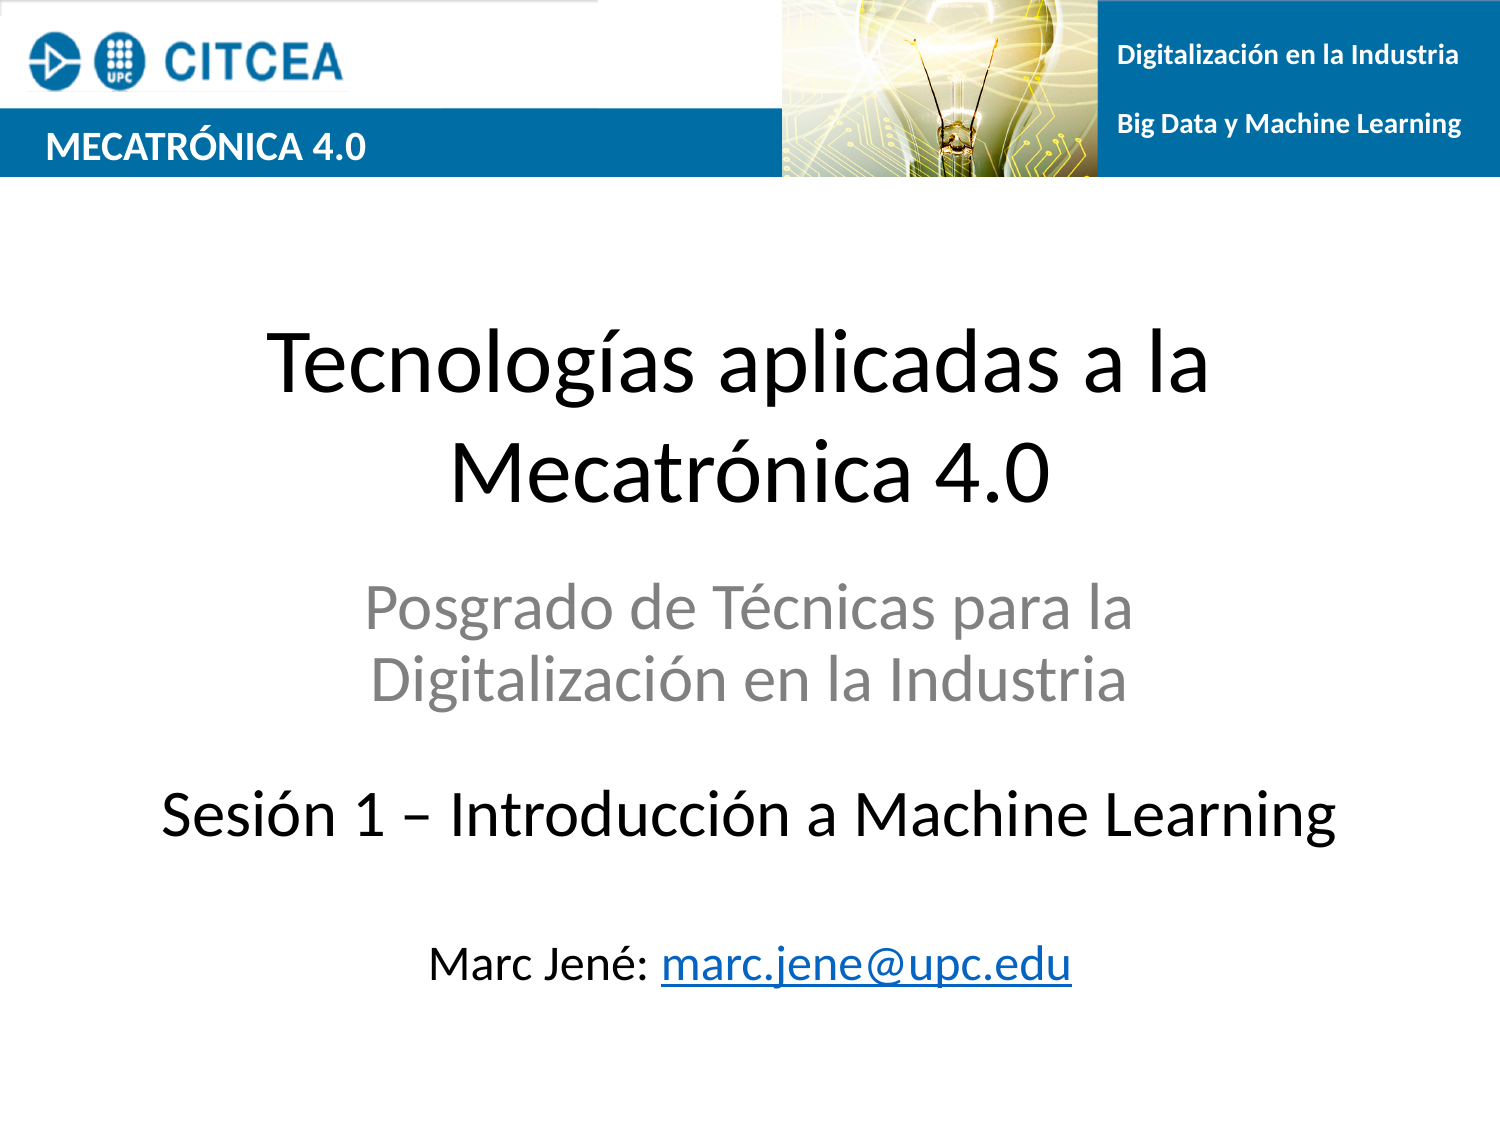

Posgrado de Técnicas para la Digitalización en la Industria
Sesión 1 – Introducción a Machine Learning

Marc Jené: marc.jene@upc.edu